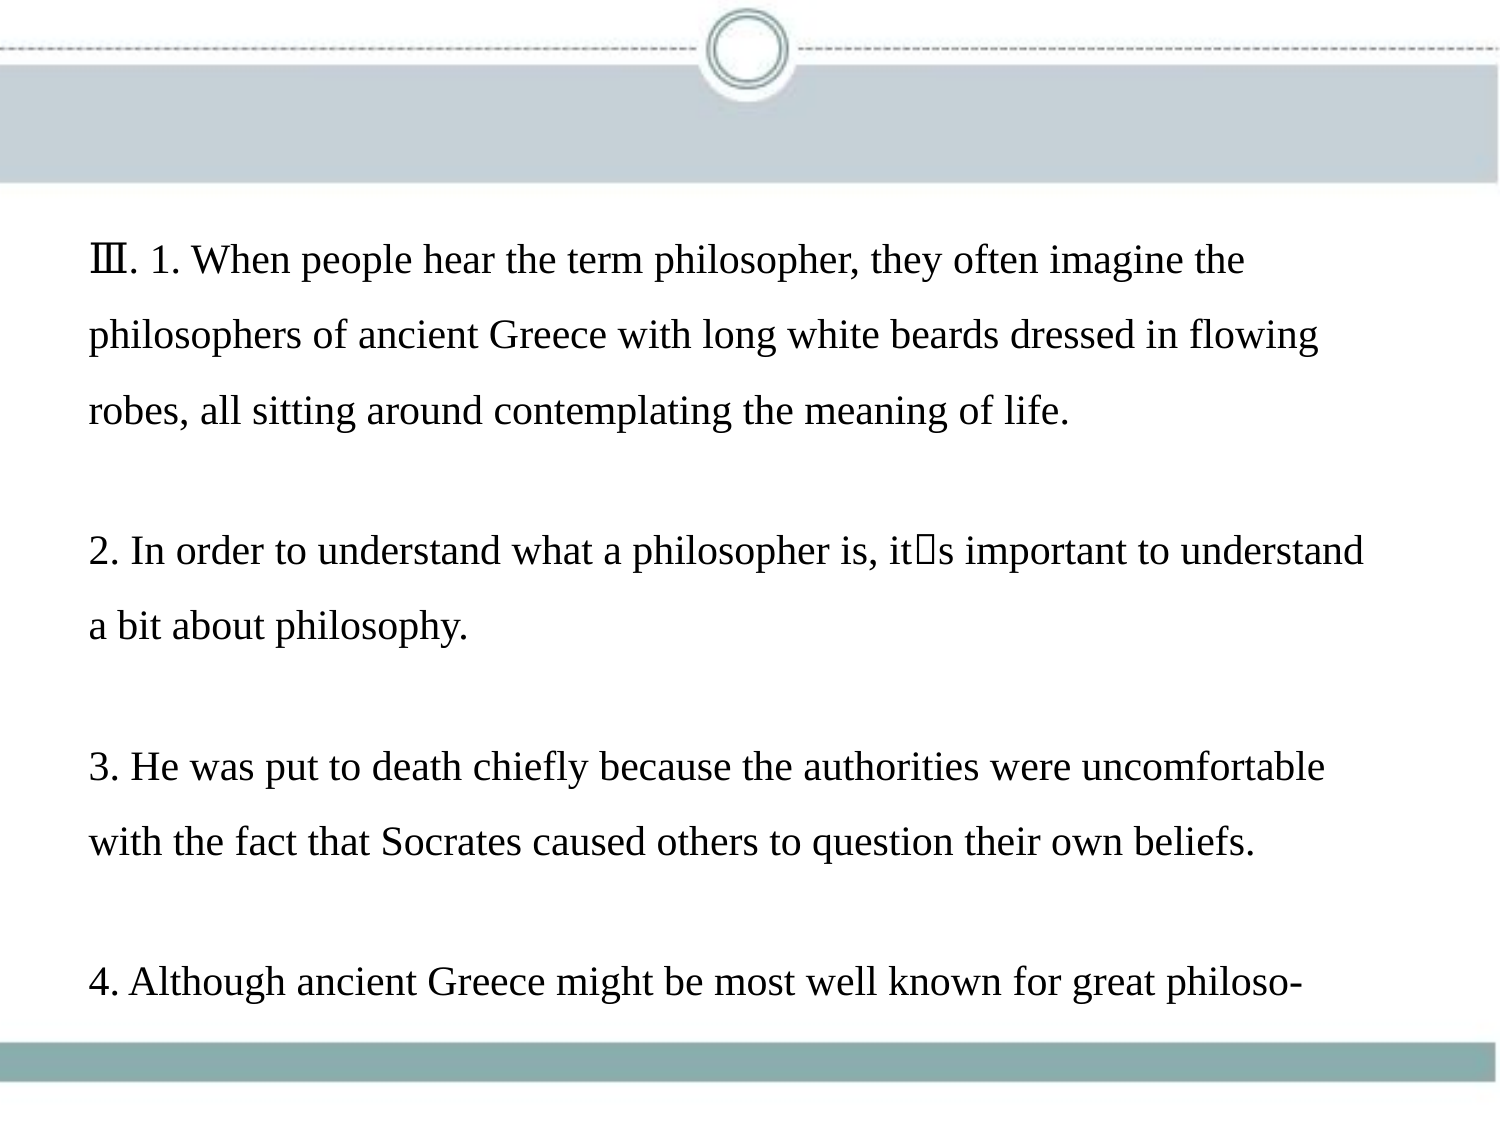

Ⅲ. 1. When people hear the term philosopher, they often imagine the
philosophers of ancient Greece with long white beards dressed in flowing
robes, all sitting around contemplating the meaning of life.
2. In order to understand what a philosopher is, it􀆳s important to understand
a bit about philosophy.
3. He was put to death chiefly because the authorities were uncomfortable
with the fact that Socrates caused others to question their own beliefs.
4. Although ancient Greece might be most well known for great philoso-